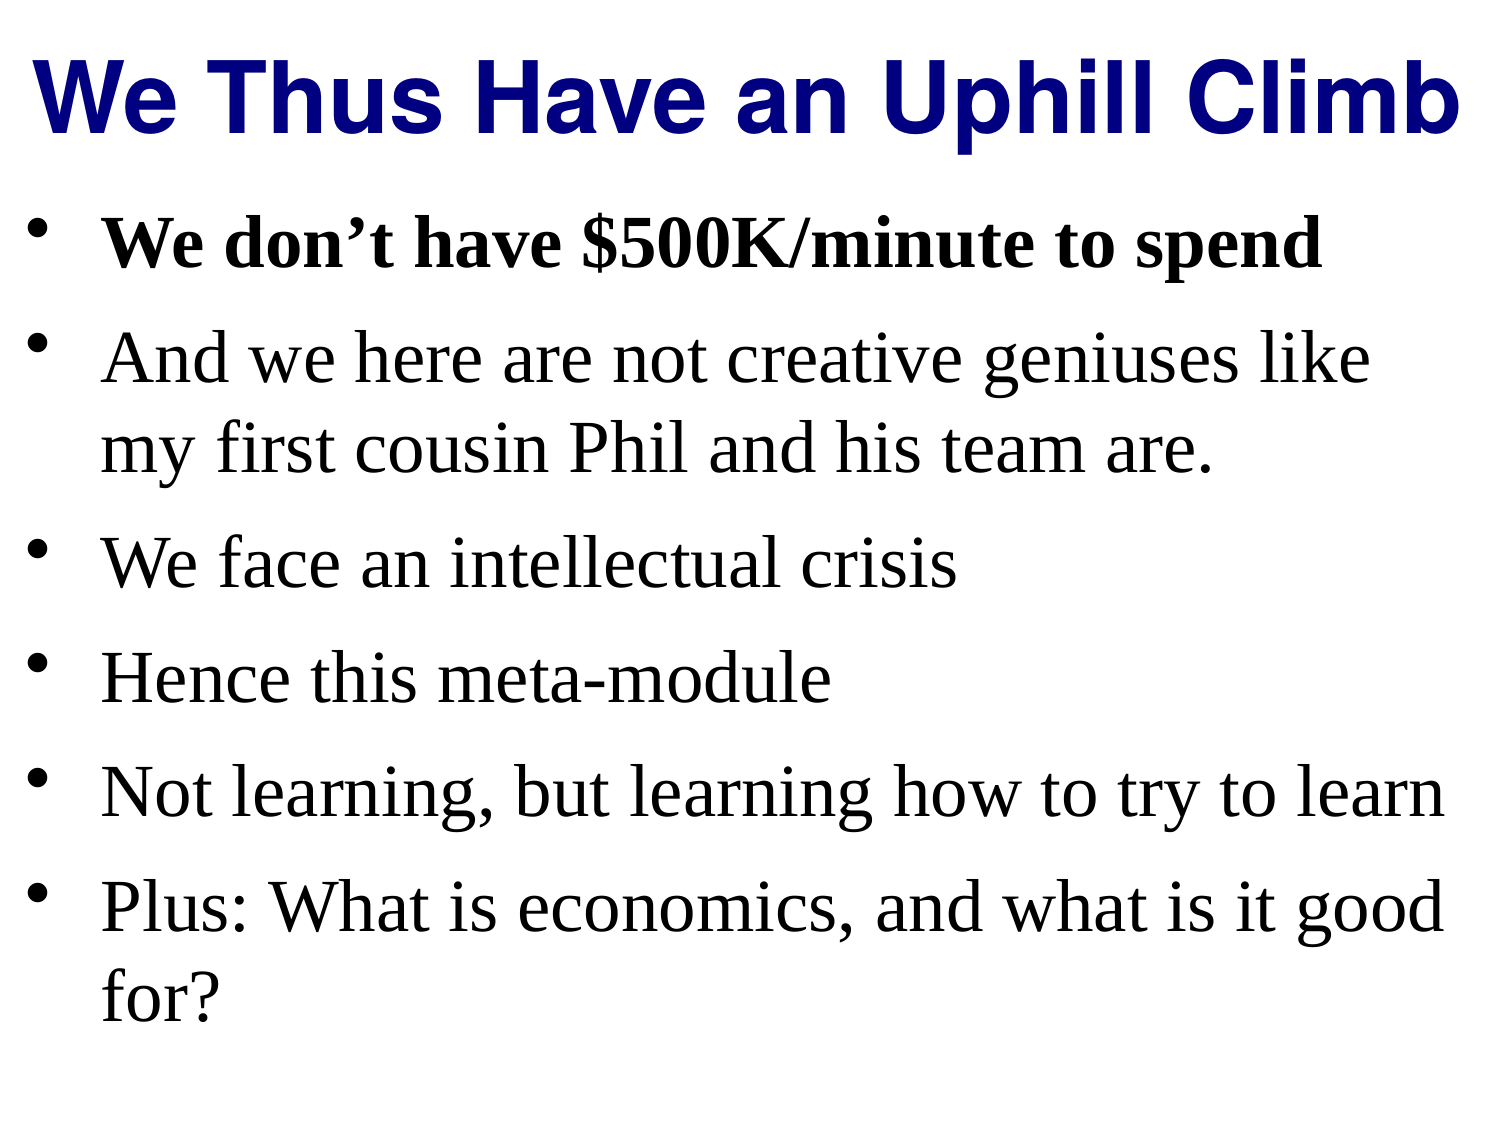

We Thus Have an Uphill Climb
We don’t have $500K/minute to spend
And we here are not creative geniuses like my first cousin Phil and his team are.
We face an intellectual crisis
Hence this meta-module
Not learning, but learning how to try to learn
Plus: What is economics, and what is it good for?